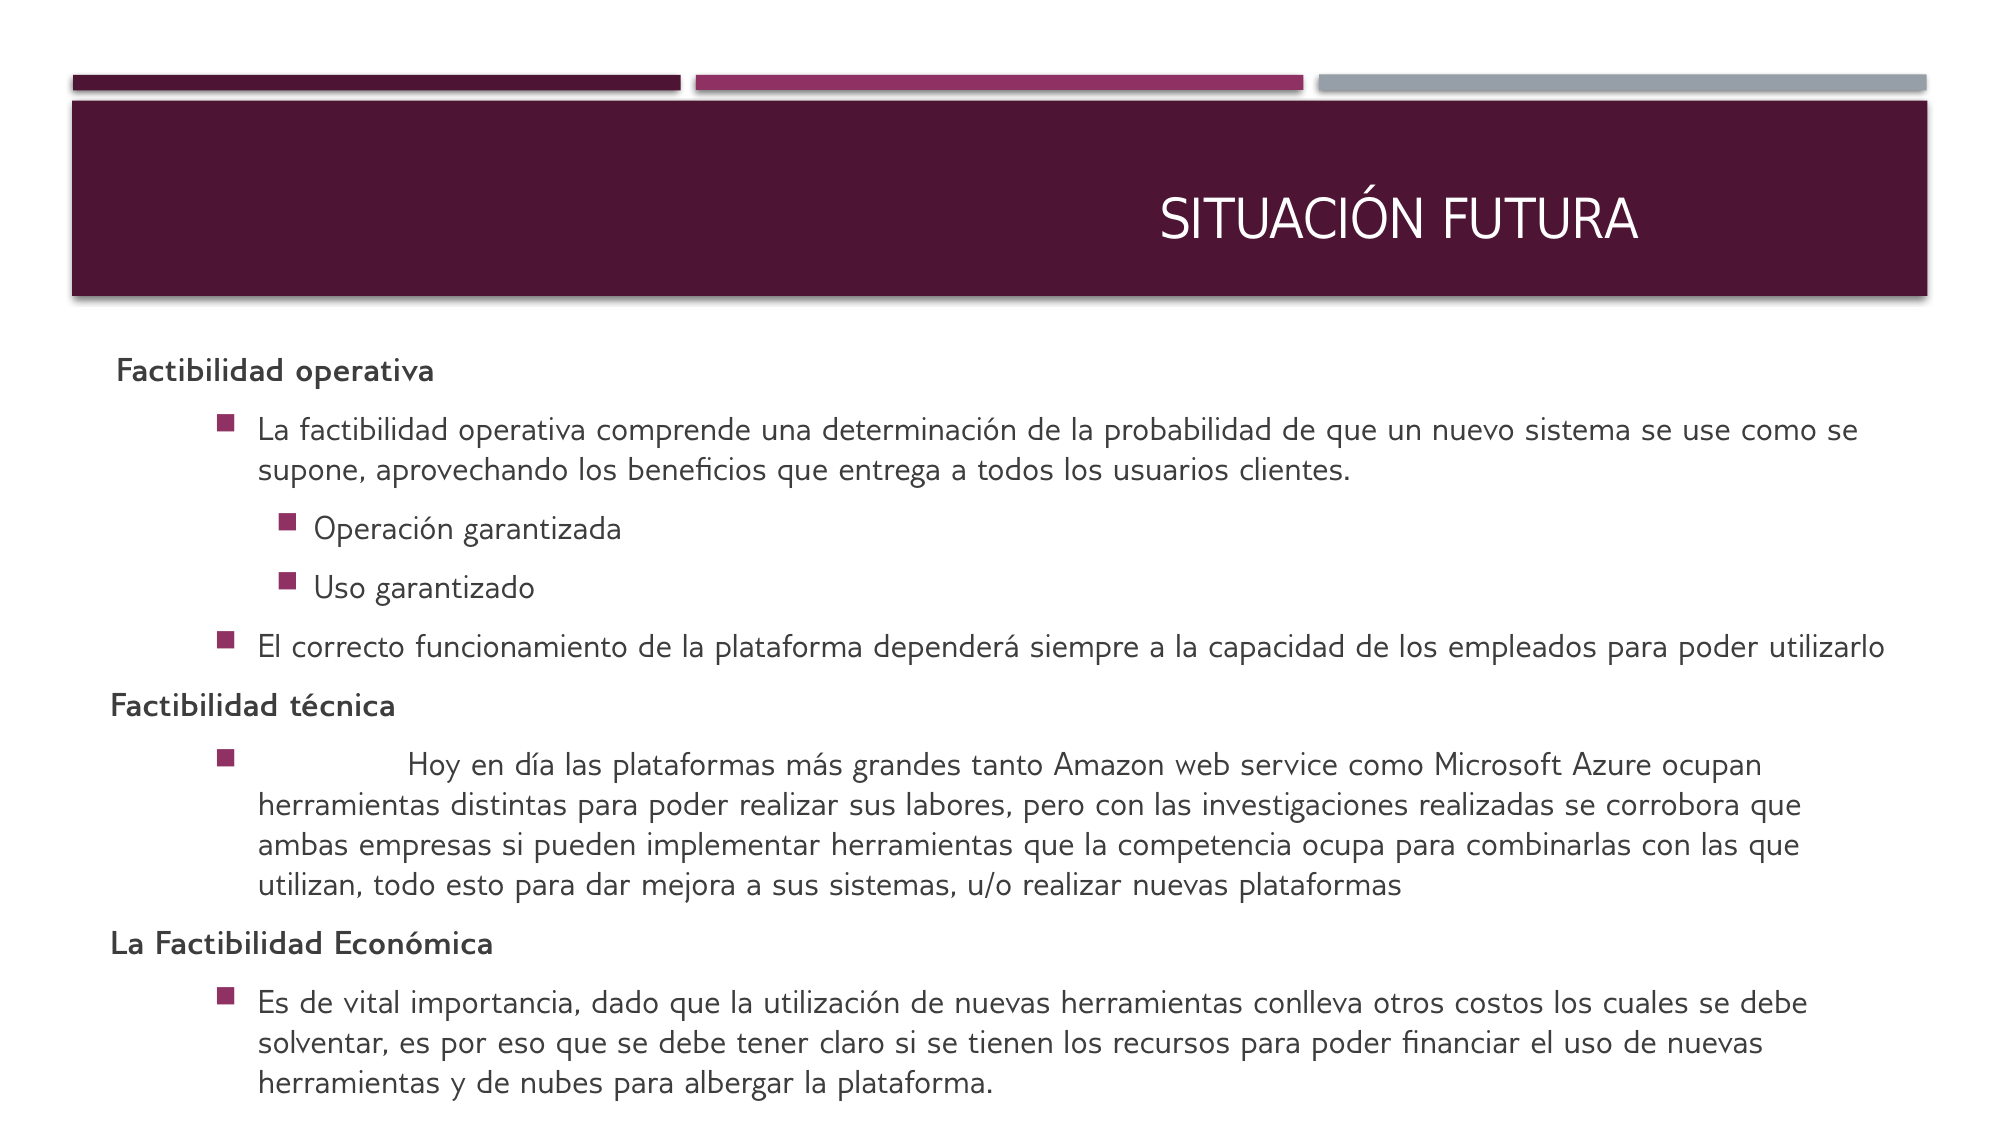

# Situación futura
Factibilidad operativa
La factibilidad operativa comprende una determinación de la probabilidad de que un nuevo sistema se use como se supone, aprovechando los beneficios que entrega a todos los usuarios clientes.
Operación garantizada
Uso garantizado
El correcto funcionamiento de la plataforma dependerá siempre a la capacidad de los empleados para poder utilizarlo
Factibilidad técnica
	Hoy en día las plataformas más grandes tanto Amazon web service como Microsoft Azure ocupan herramientas distintas para poder realizar sus labores, pero con las investigaciones realizadas se corrobora que ambas empresas si pueden implementar herramientas que la competencia ocupa para combinarlas con las que utilizan, todo esto para dar mejora a sus sistemas, u/o realizar nuevas plataformas
La Factibilidad Económica
Es de vital importancia, dado que la utilización de nuevas herramientas conlleva otros costos los cuales se debe solventar, es por eso que se debe tener claro si se tienen los recursos para poder financiar el uso de nuevas herramientas y de nubes para albergar la plataforma.